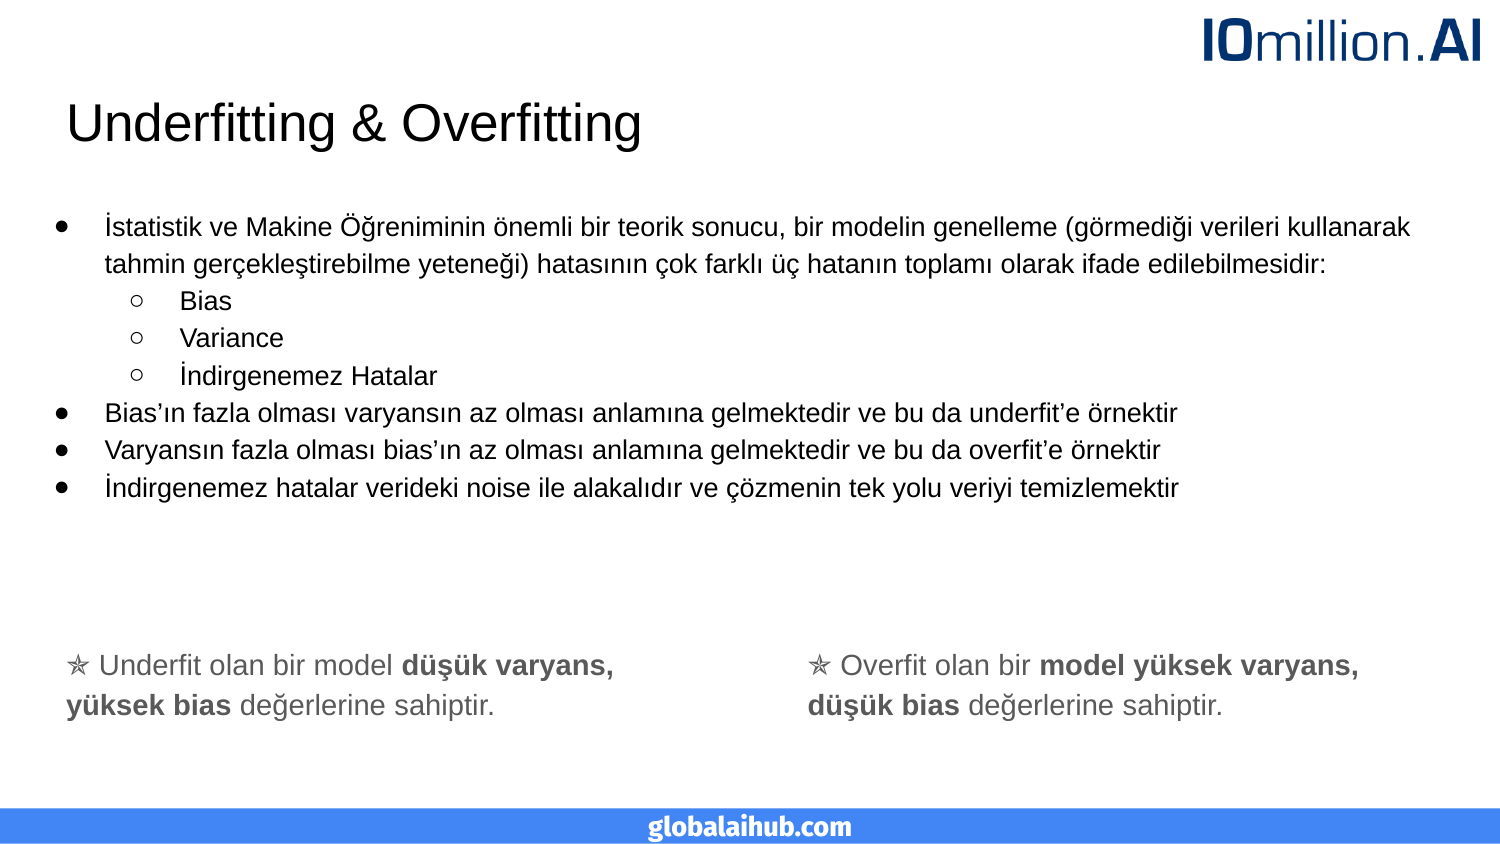

# Underfitting & Overfitting
İstatistik ve Makine Öğreniminin önemli bir teorik sonucu, bir modelin genelleme (görmediği verileri kullanarak tahmin gerçekleştirebilme yeteneği) hatasının çok farklı üç hatanın toplamı olarak ifade edilebilmesidir:
Bias
Variance
İndirgenemez Hatalar
Bias’ın fazla olması varyansın az olması anlamına gelmektedir ve bu da underfit’e örnektir
Varyansın fazla olması bias’ın az olması anlamına gelmektedir ve bu da overfit’e örnektir
İndirgenemez hatalar verideki noise ile alakalıdır ve çözmenin tek yolu veriyi temizlemektir
✯ Underfit olan bir model düşük varyans, yüksek bias değerlerine sahiptir.
✯ Overfit olan bir model yüksek varyans, düşük bias değerlerine sahiptir.